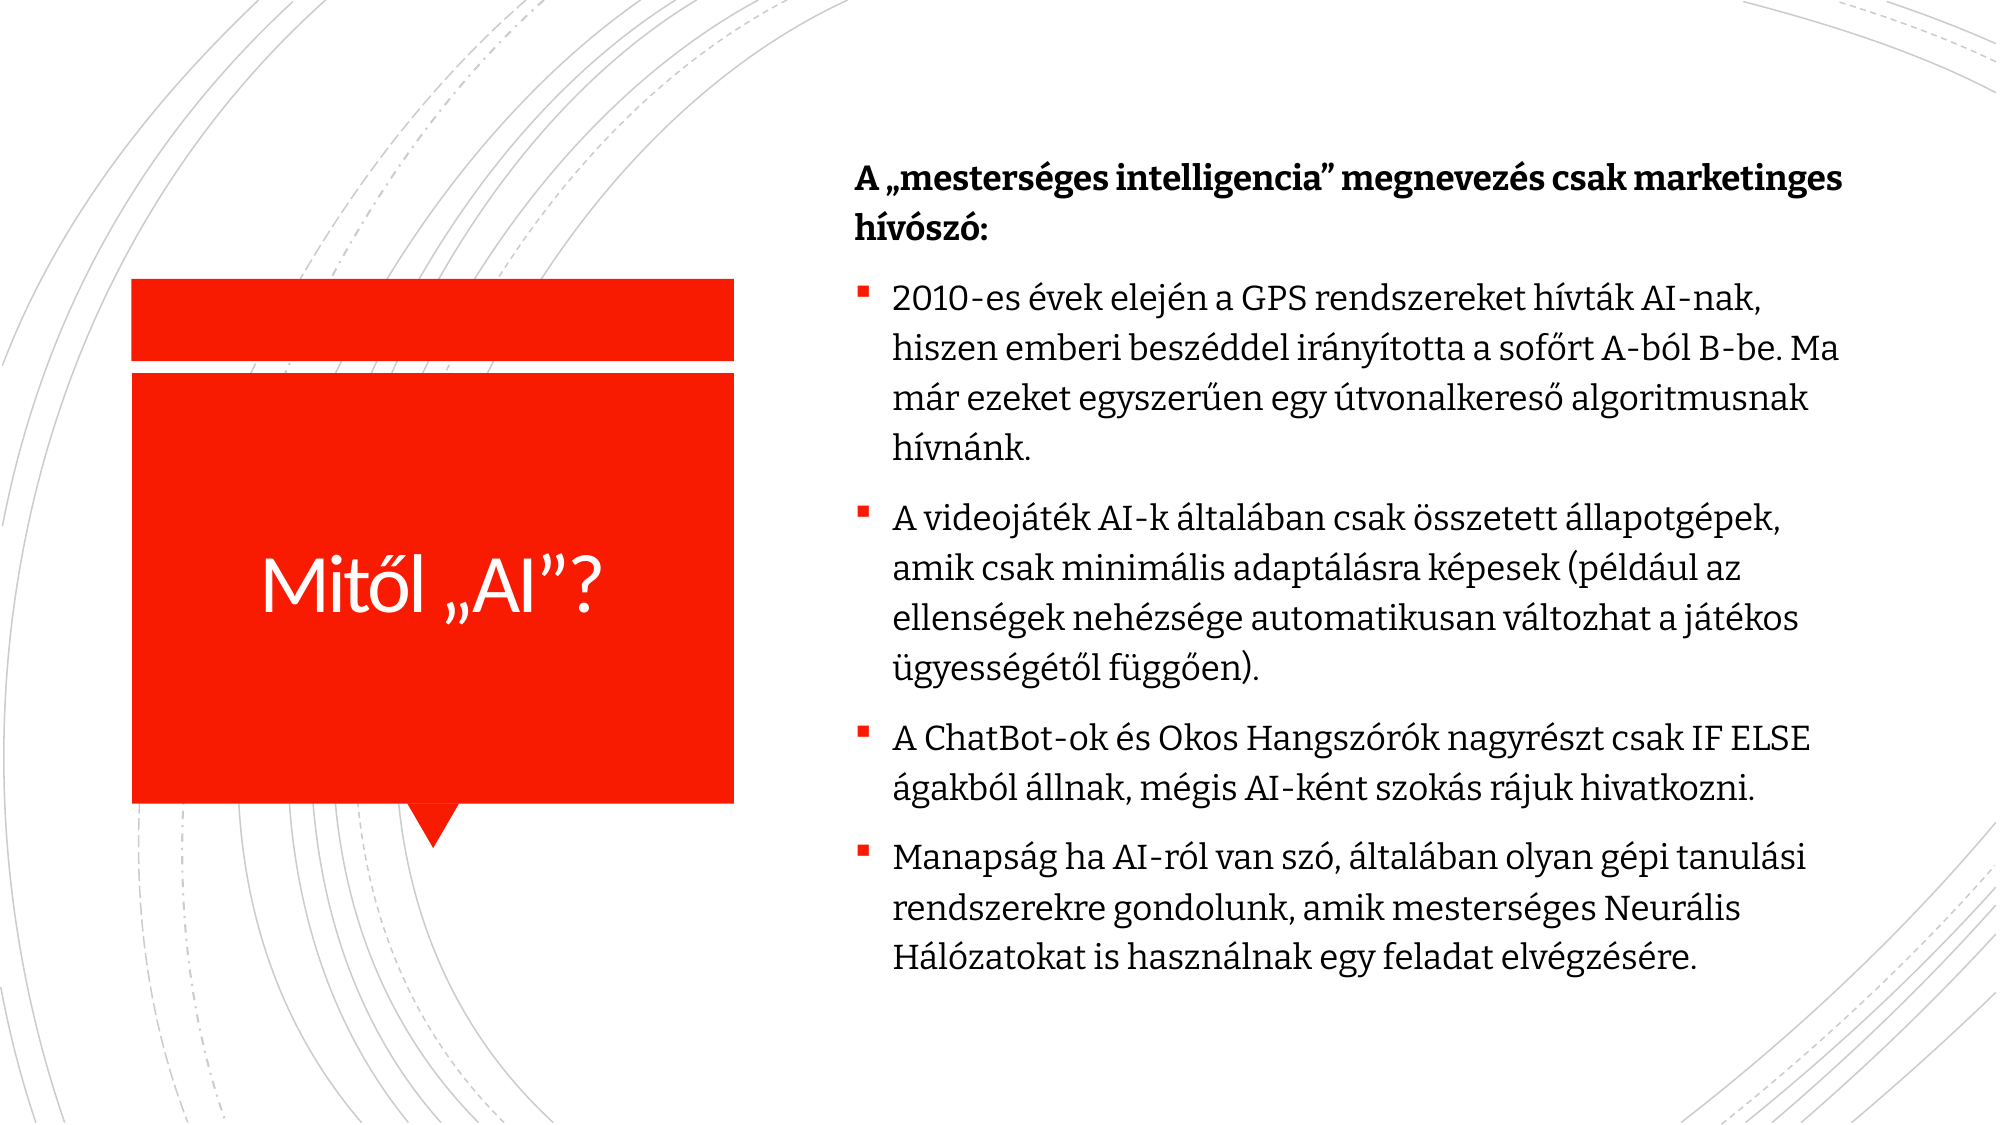

A „mesterséges intelligencia” megnevezés csak marketinges hívószó:
2010-es évek elején a GPS rendszereket hívták AI-nak, hiszen emberi beszéddel irányította a sofőrt A-ból B-be. Ma már ezeket egyszerűen egy útvonalkereső algoritmusnak hívnánk.
A videojáték AI-k általában csak összetett állapotgépek, amik csak minimális adaptálásra képesek (például az ellenségek nehézsége automatikusan változhat a játékos ügyességétől függően).
A ChatBot-ok és Okos Hangszórók nagyrészt csak IF ELSE ágakból állnak, mégis AI-ként szokás rájuk hivatkozni.
Manapság ha AI-ról van szó, általában olyan gépi tanulási rendszerekre gondolunk, amik mesterséges Neurális Hálózatokat is használnak egy feladat elvégzésére.
# Mitől „AI”?